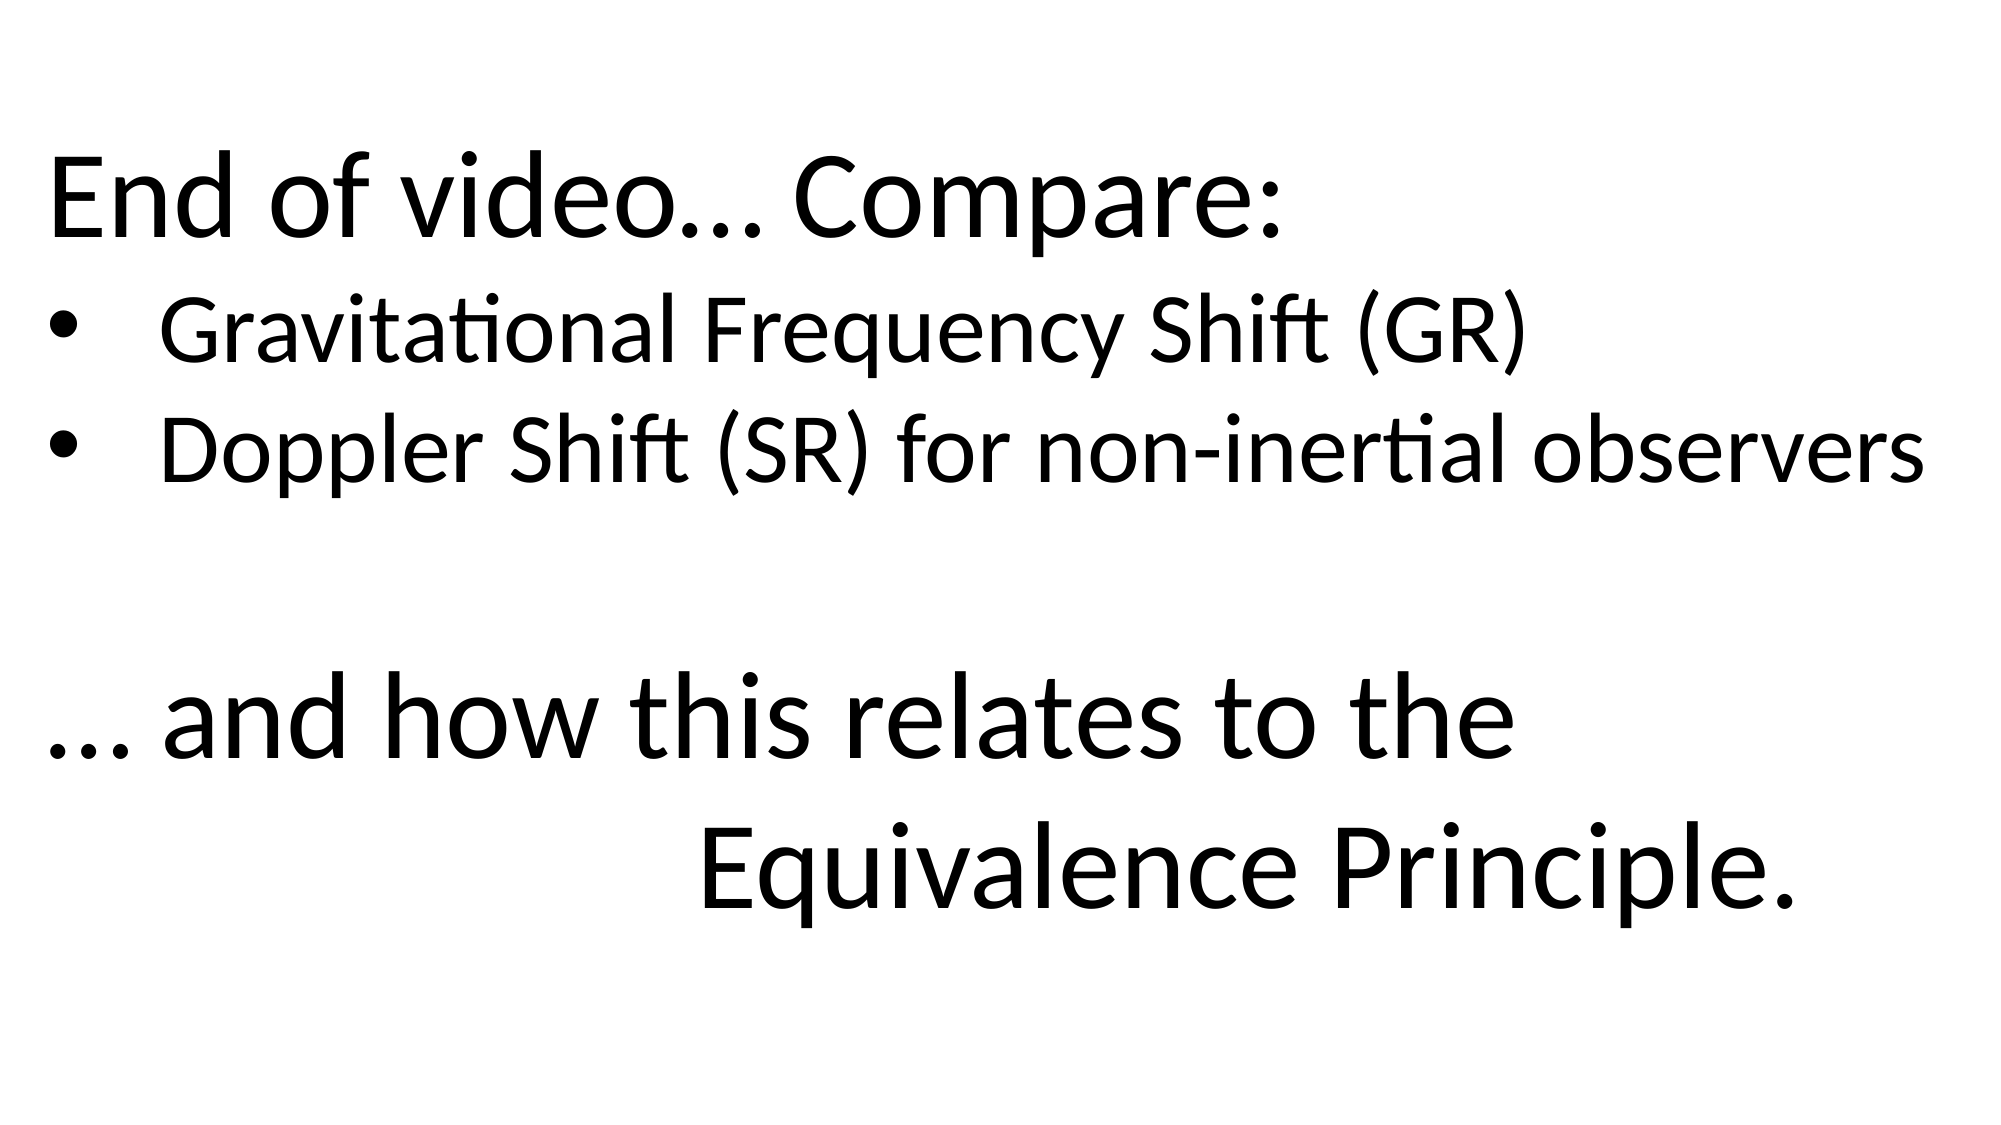

End of video… Compare:
Gravitational Frequency Shift (GR)
Doppler Shift (SR) for non-inertial observers
… and how this relates to the
                       Equivalence Principle.